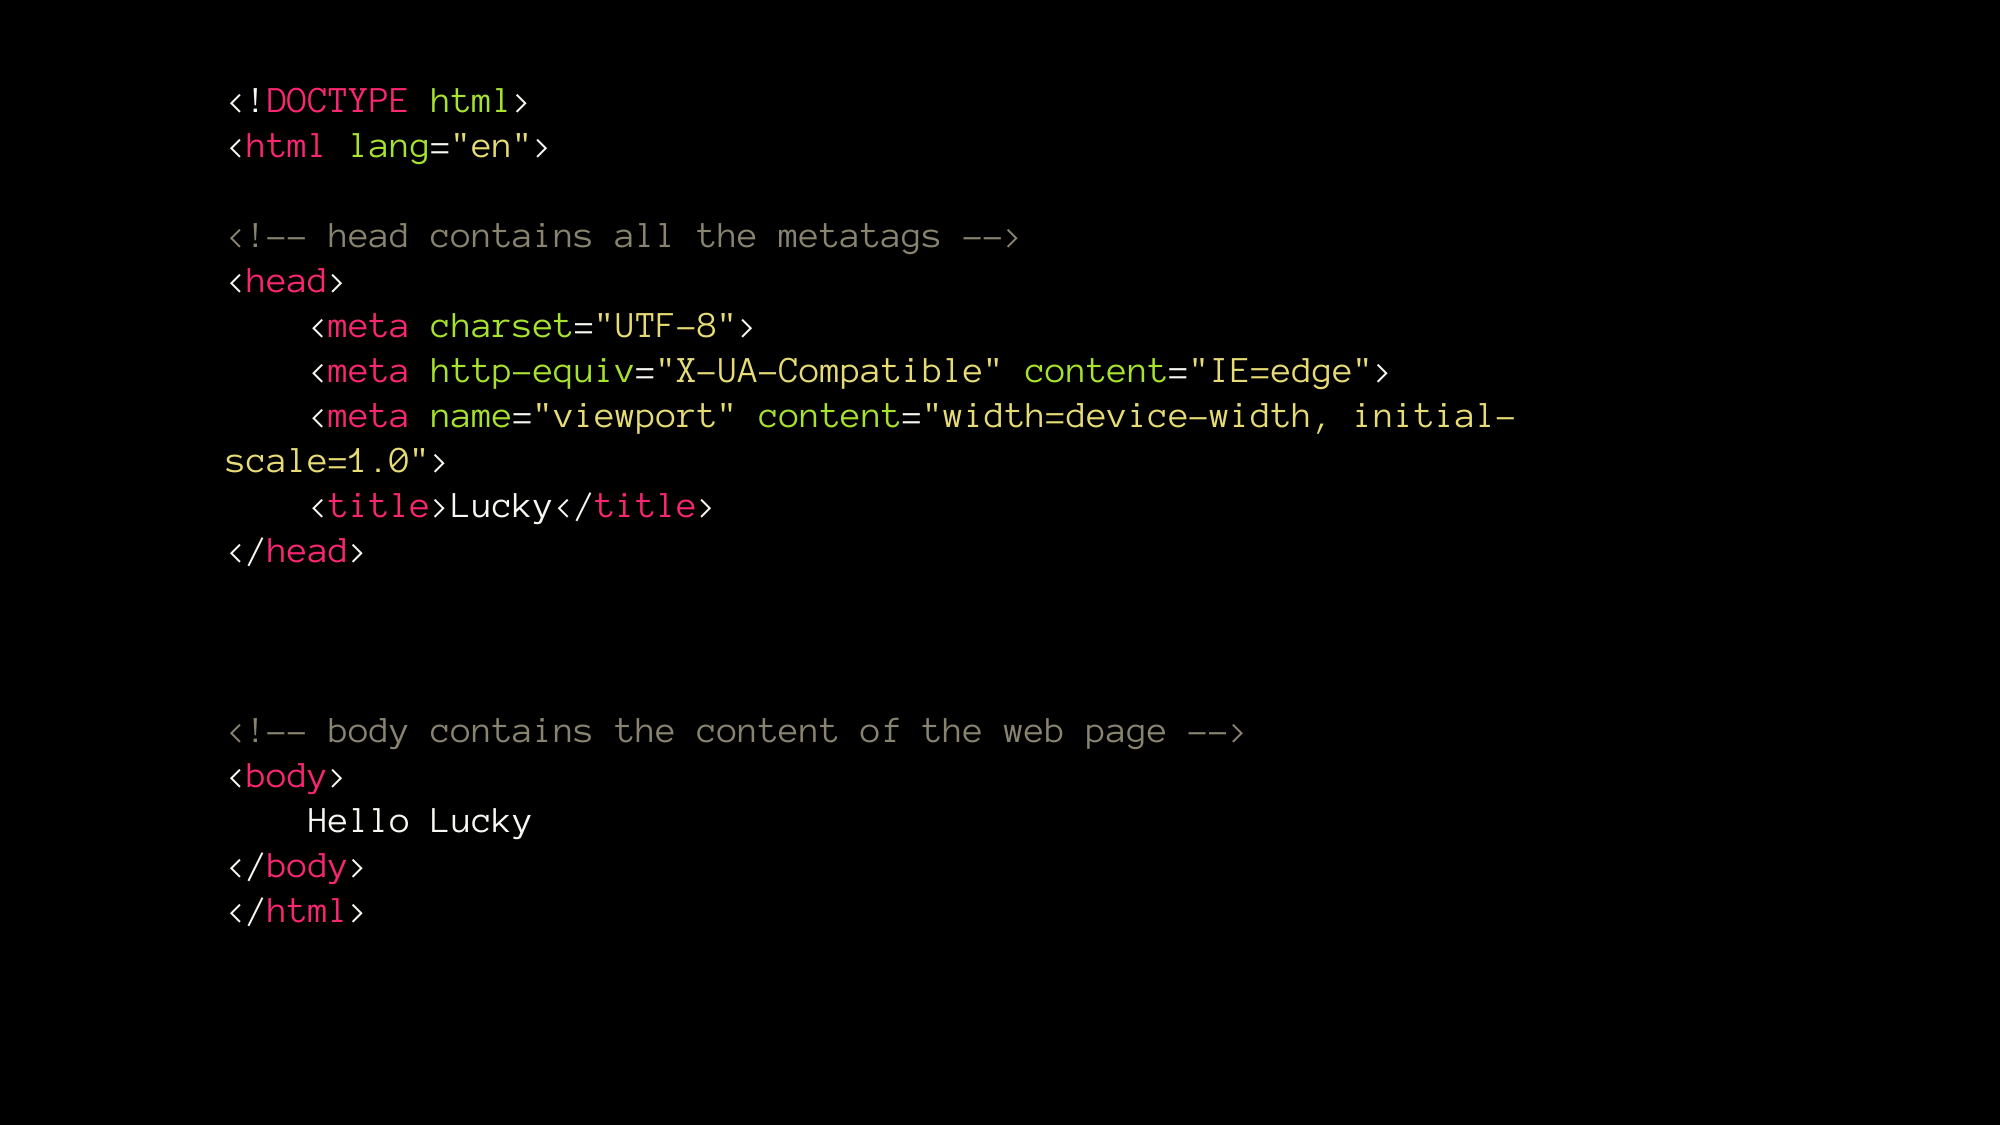

<!DOCTYPE html>
<html lang="en">
<!-- head contains all the metatags -->
<head>
    <meta charset="UTF-8">
    <meta http-equiv="X-UA-Compatible" content="IE=edge">
    <meta name="viewport" content="width=device-width, initial-scale=1.0">
    <title>Lucky</title>
</head>
<!-- body contains the content of the web page -->
<body>
    Hello Lucky
</body>
</html>